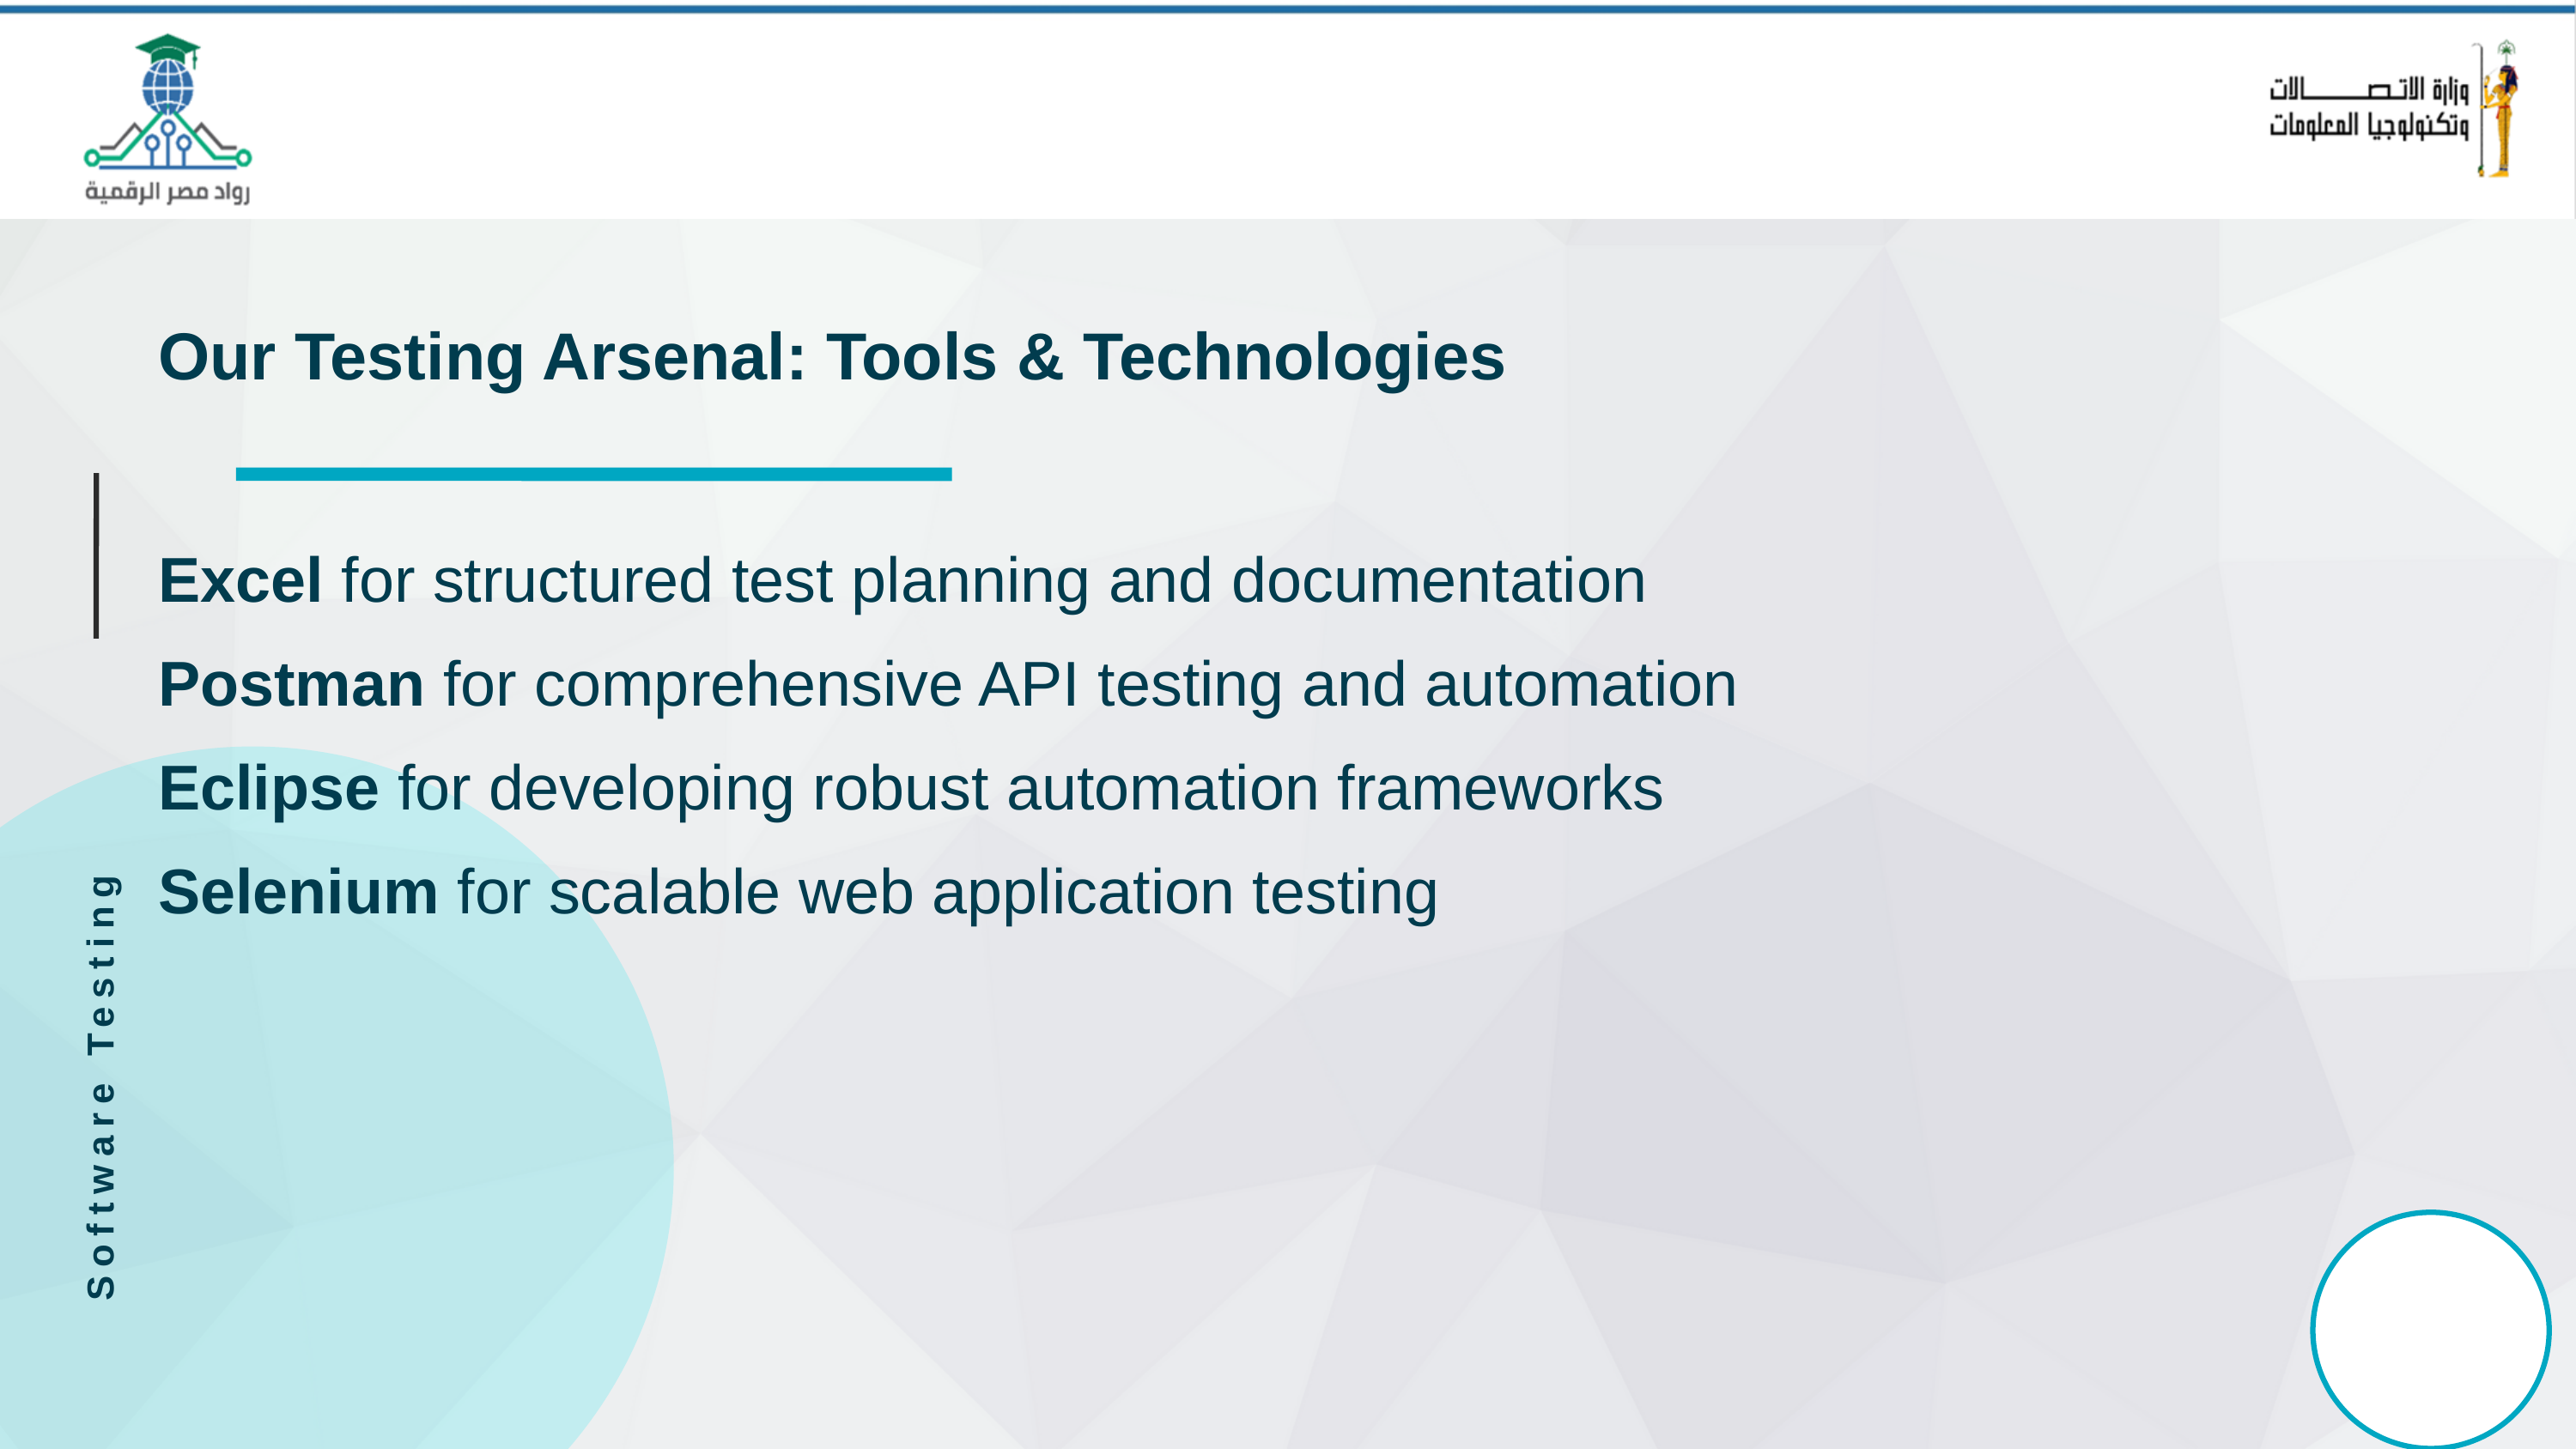

Our Testing Arsenal: Tools & Technologies

Excel for structured test planning and documentation
Postman for comprehensive API testing and automation
Eclipse for developing robust automation frameworks
Selenium for scalable web application testing

Software Testing